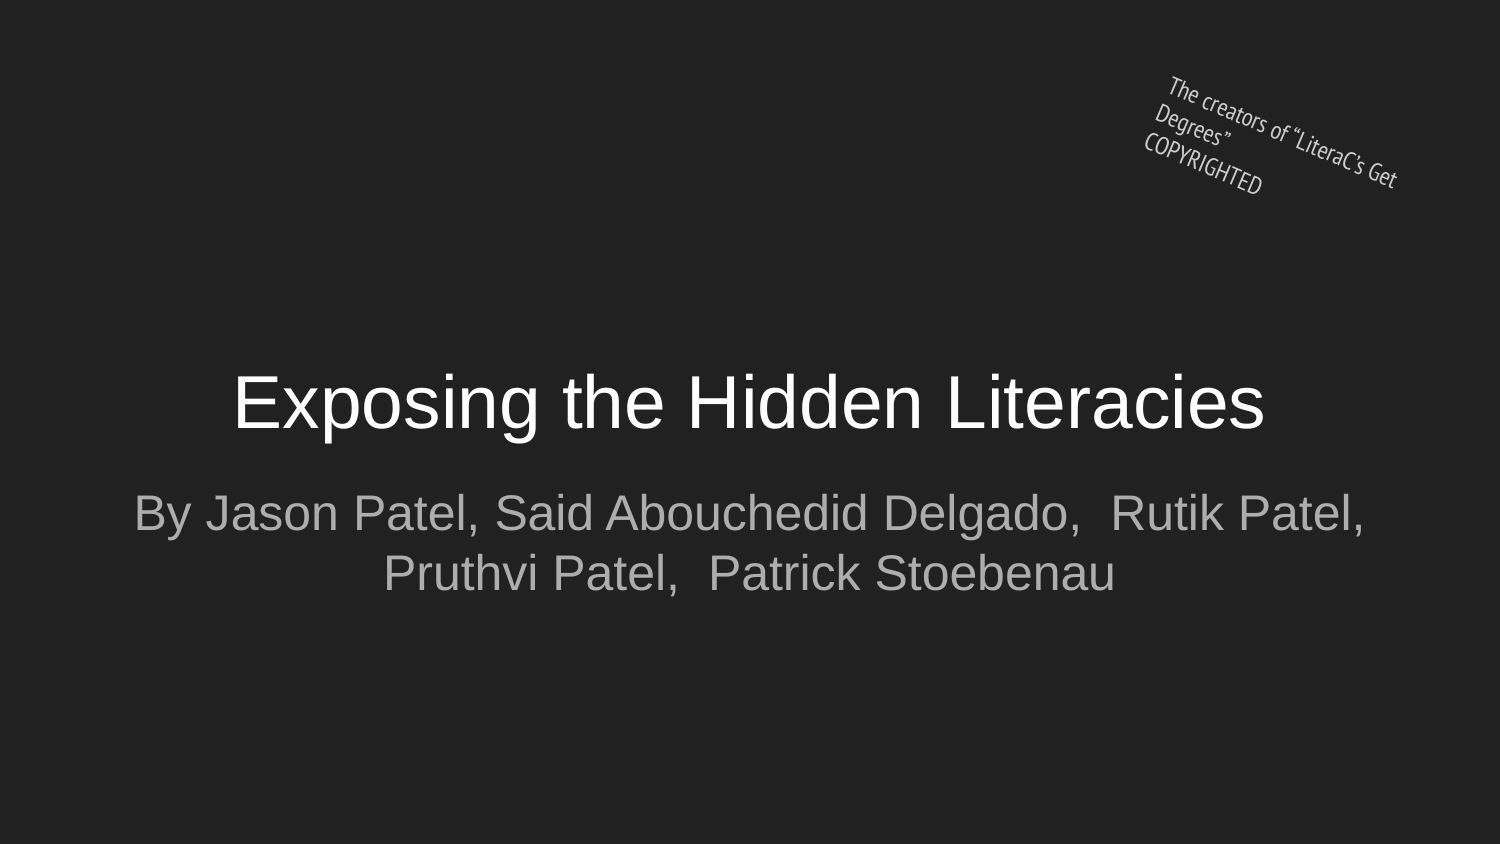

The creators of “LiteraC’s Get Degrees”
COPYRIGHTED
# Exposing the Hidden Literacies
By Jason Patel, Said Abouchedid Delgado,  Rutik Patel, Pruthvi Patel,  Patrick Stoebenau